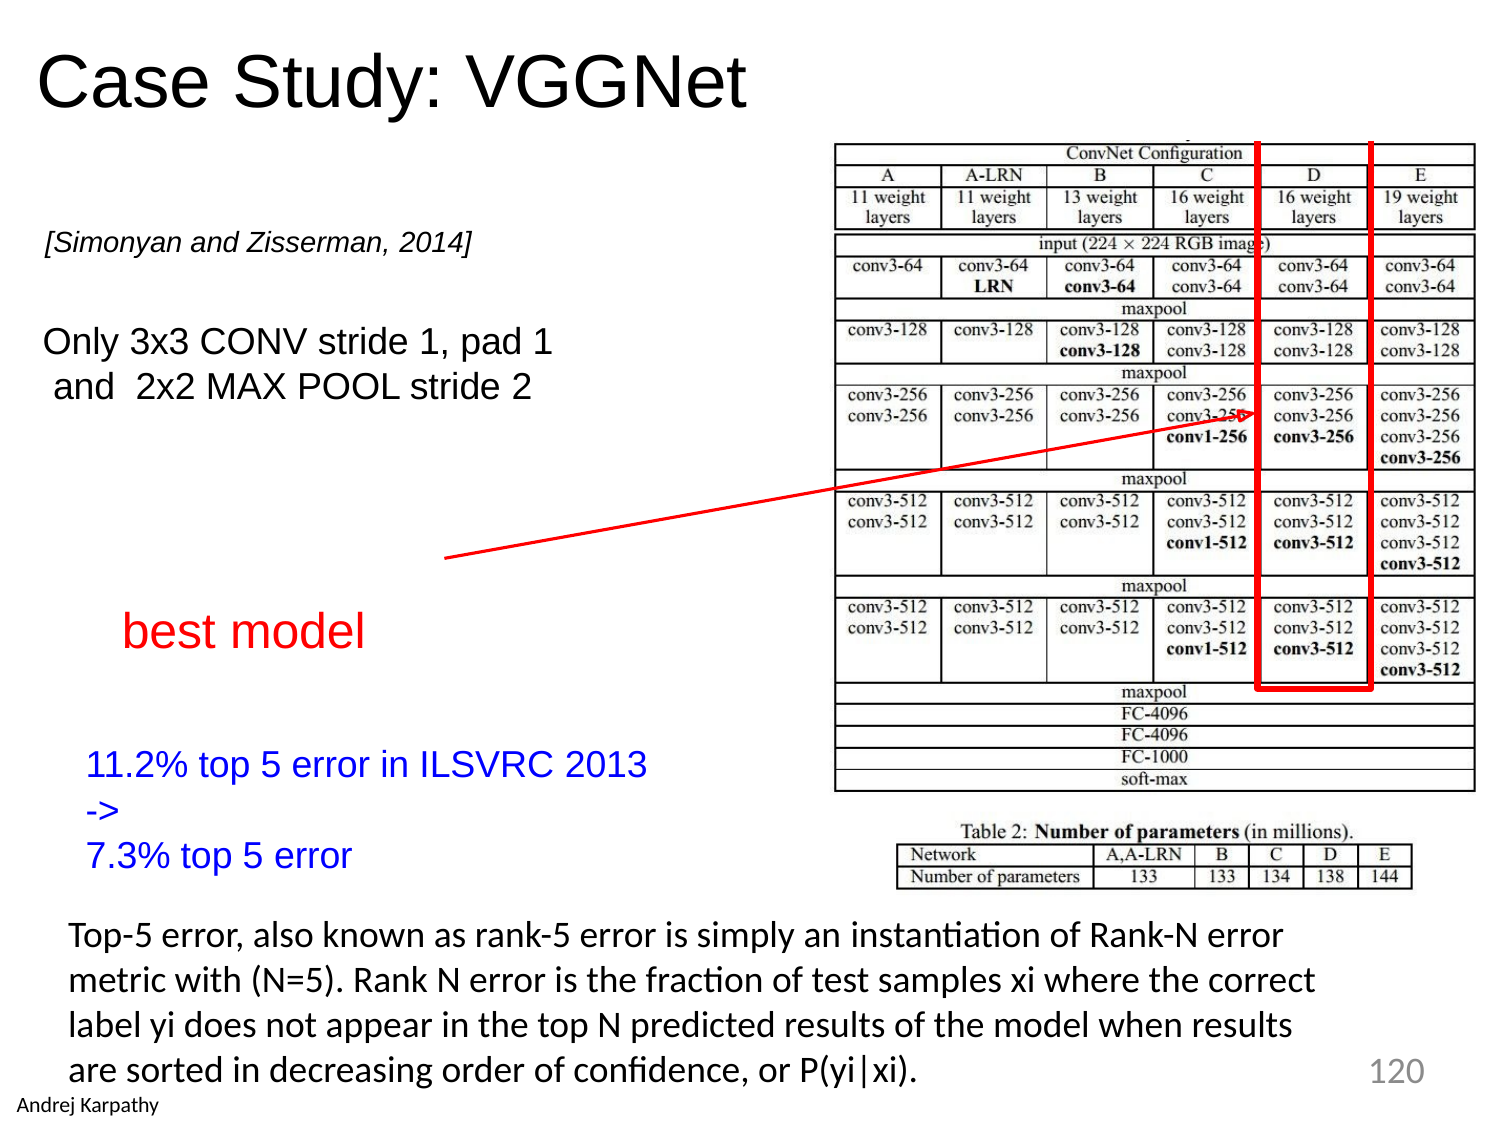

# Case Study: VGGNet

[Simonyan and Zisserman, 2014]
Only 3x3 CONV stride 1, pad 1  and  2x2 MAX POOL stride 2

best model

11.2% top 5 error in ILSVRC 2013
->
7.3% top 5 error
Top-5 error, also known as rank-5 error is simply an instantiation of Rank-N error metric with (N=5). Rank N error is the fraction of test samples xi where the correct label yi does not appear in the top N predicted results of the model when results are sorted in decreasing order of confidence, or P(yi|xi).
120
Andrej Karpathy